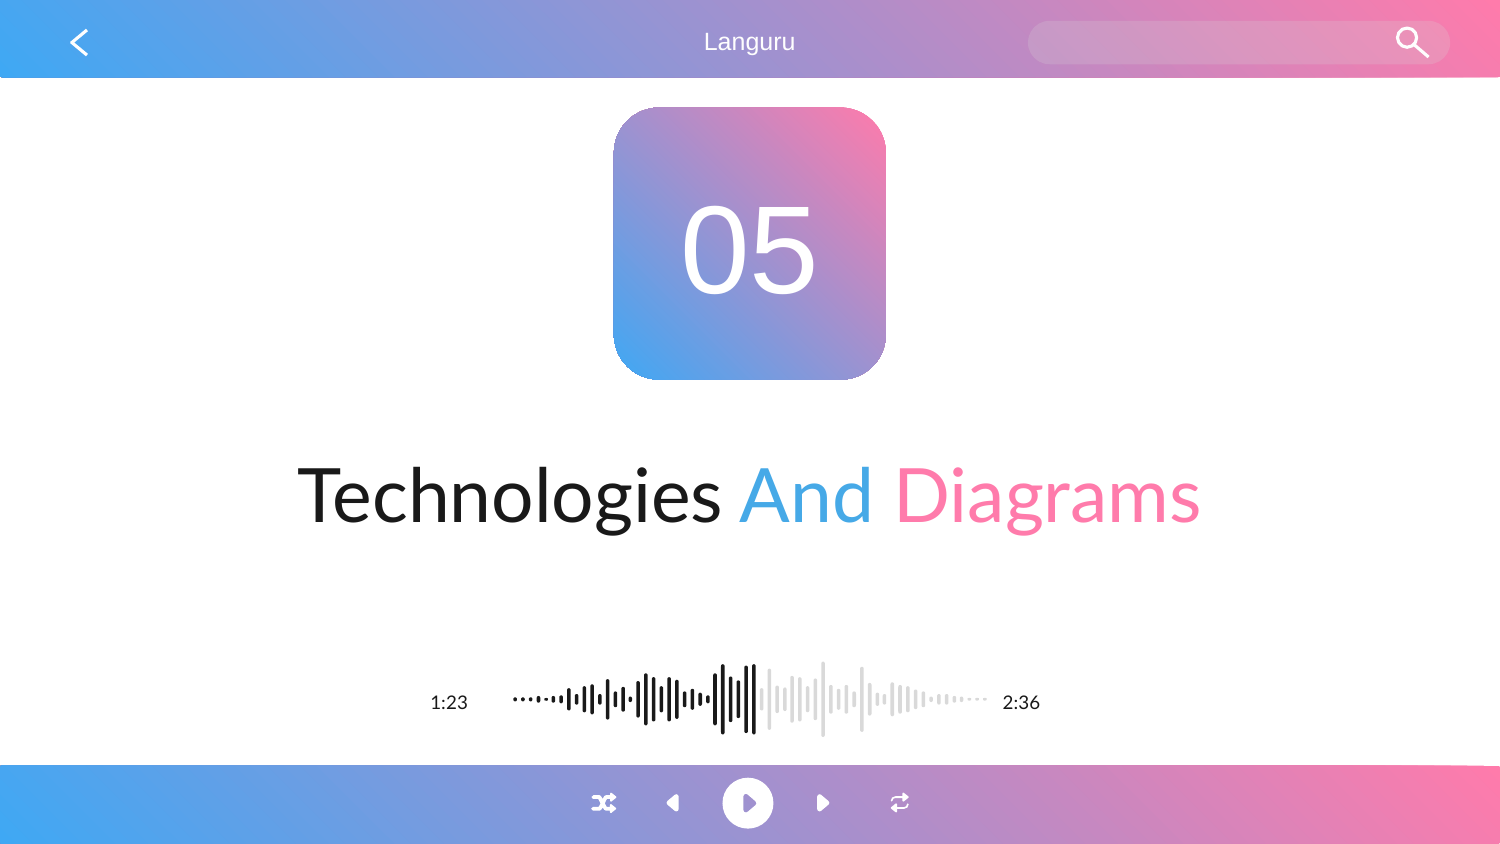

Languru

05
# Technologies And Diagrams

1:23
2:36